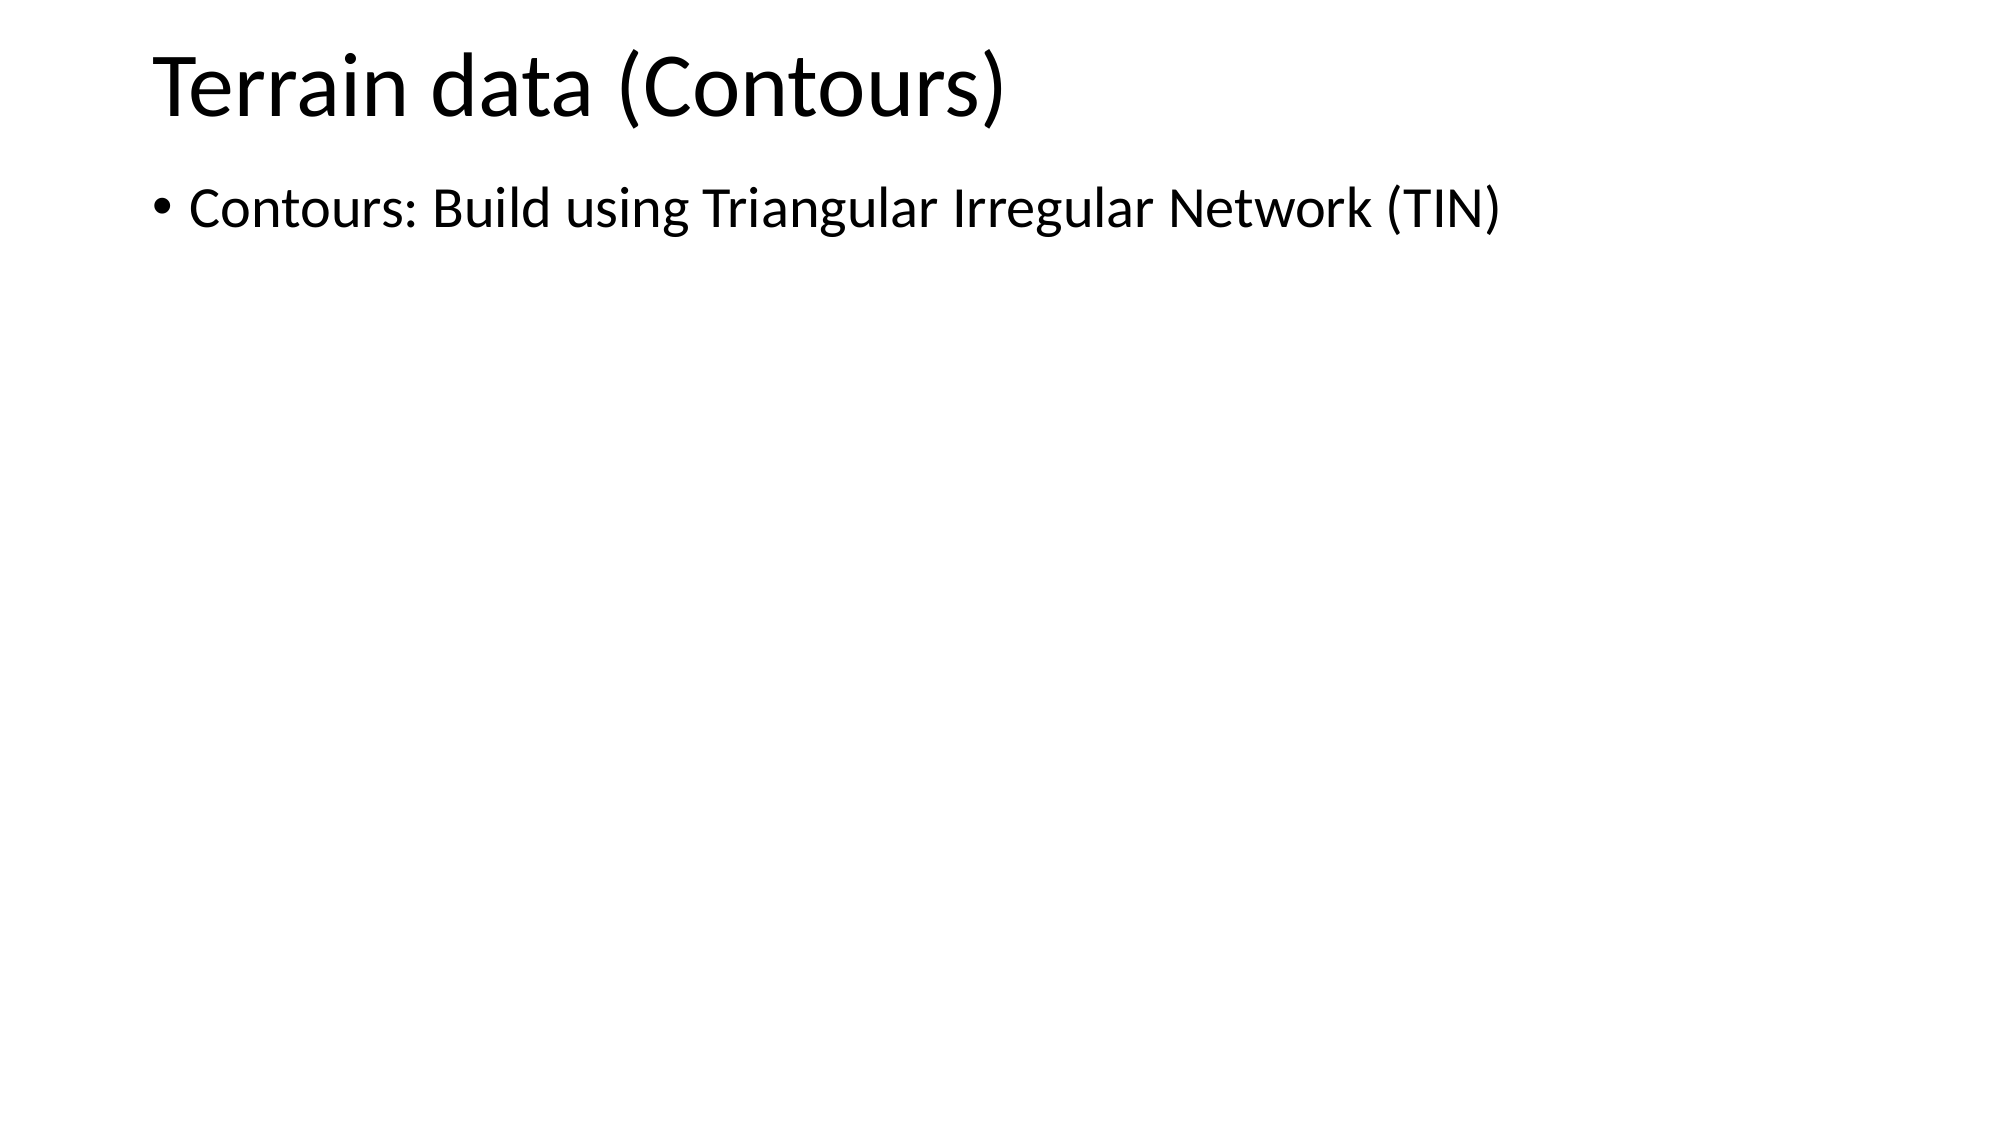

# Terrain data (Contours)
Contours: Build using Triangular Irregular Network (TIN)